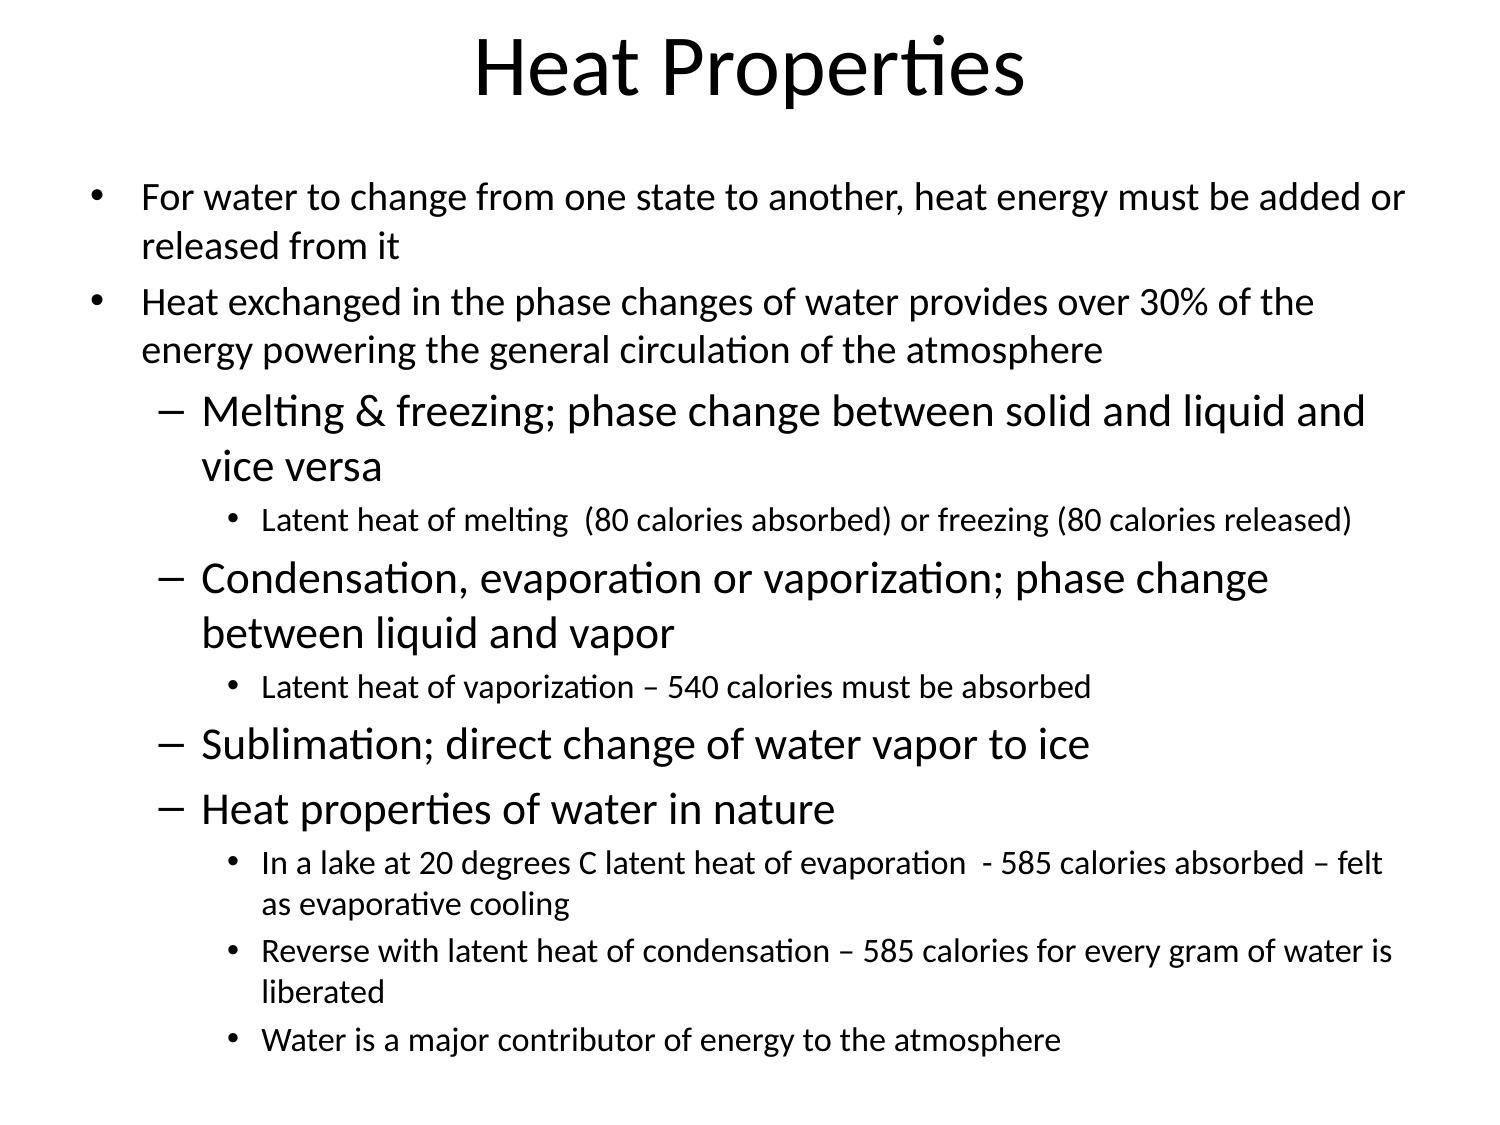

# Heat Properties
For water to change from one state to another, heat energy must be added or released from it
Heat exchanged in the phase changes of water provides over 30% of the energy powering the general circulation of the atmosphere
Melting & freezing; phase change between solid and liquid and vice versa
Latent heat of melting  (80 calories absorbed) or freezing (80 calories released)
Condensation, evaporation or vaporization; phase change between liquid and vapor
Latent heat of vaporization – 540 calories must be absorbed
Sublimation; direct change of water vapor to ice
Heat properties of water in nature
In a lake at 20 degrees C latent heat of evaporation  - 585 calories absorbed – felt as evaporative cooling
Reverse with latent heat of condensation – 585 calories for every gram of water is liberated
Water is a major contributor of energy to the atmosphere